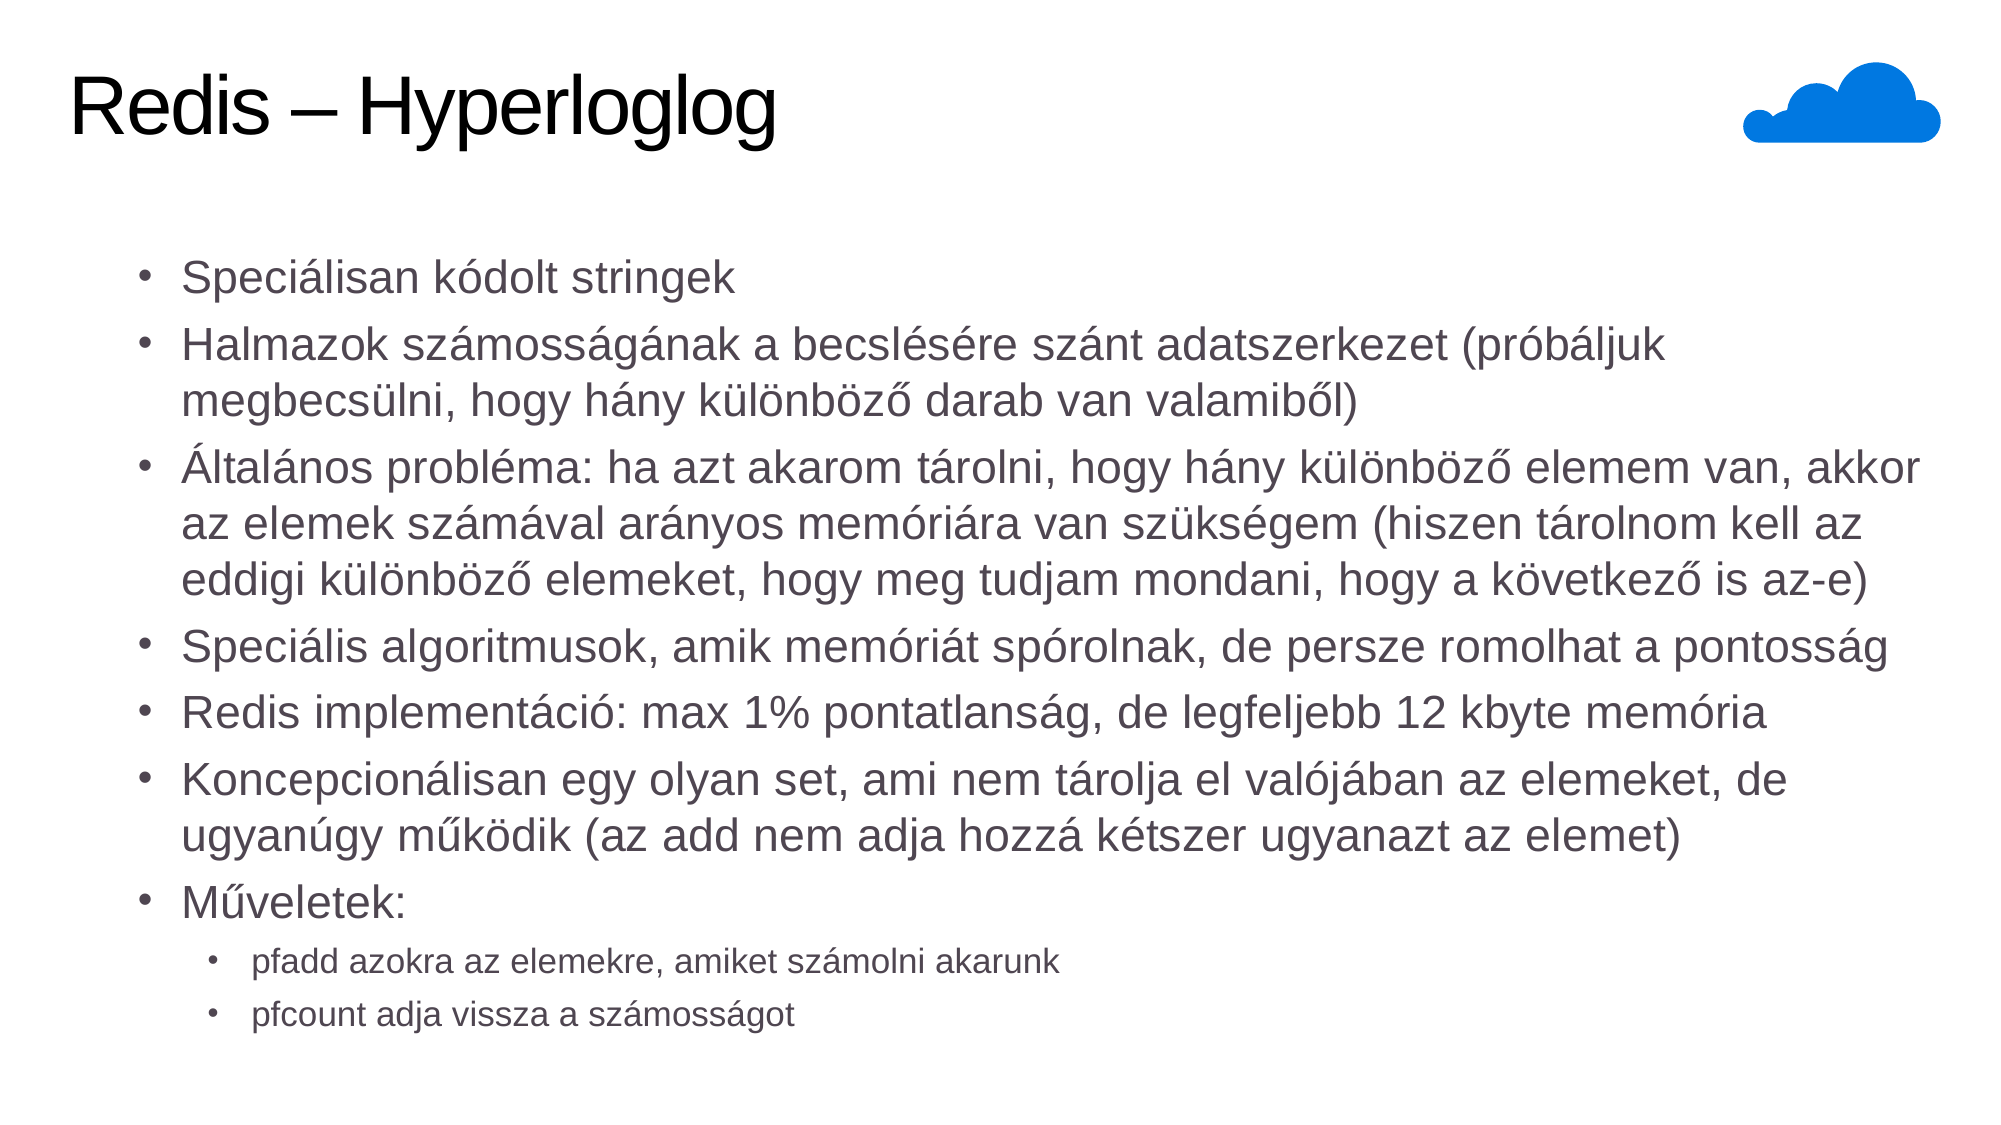

# Redis – Hyperloglog
Speciálisan kódolt stringek
Halmazok számosságának a becslésére szánt adatszerkezet (próbáljuk megbecsülni, hogy hány különböző darab van valamiből)
Általános probléma: ha azt akarom tárolni, hogy hány különböző elemem van, akkor az elemek számával arányos memóriára van szükségem (hiszen tárolnom kell az eddigi különböző elemeket, hogy meg tudjam mondani, hogy a következő is az-e)
Speciális algoritmusok, amik memóriát spórolnak, de persze romolhat a pontosság
Redis implementáció: max 1% pontatlanság, de legfeljebb 12 kbyte memória
Koncepcionálisan egy olyan set, ami nem tárolja el valójában az elemeket, de ugyanúgy működik (az add nem adja hozzá kétszer ugyanazt az elemet)
Műveletek:
pfadd azokra az elemekre, amiket számolni akarunk
pfcount adja vissza a számosságot